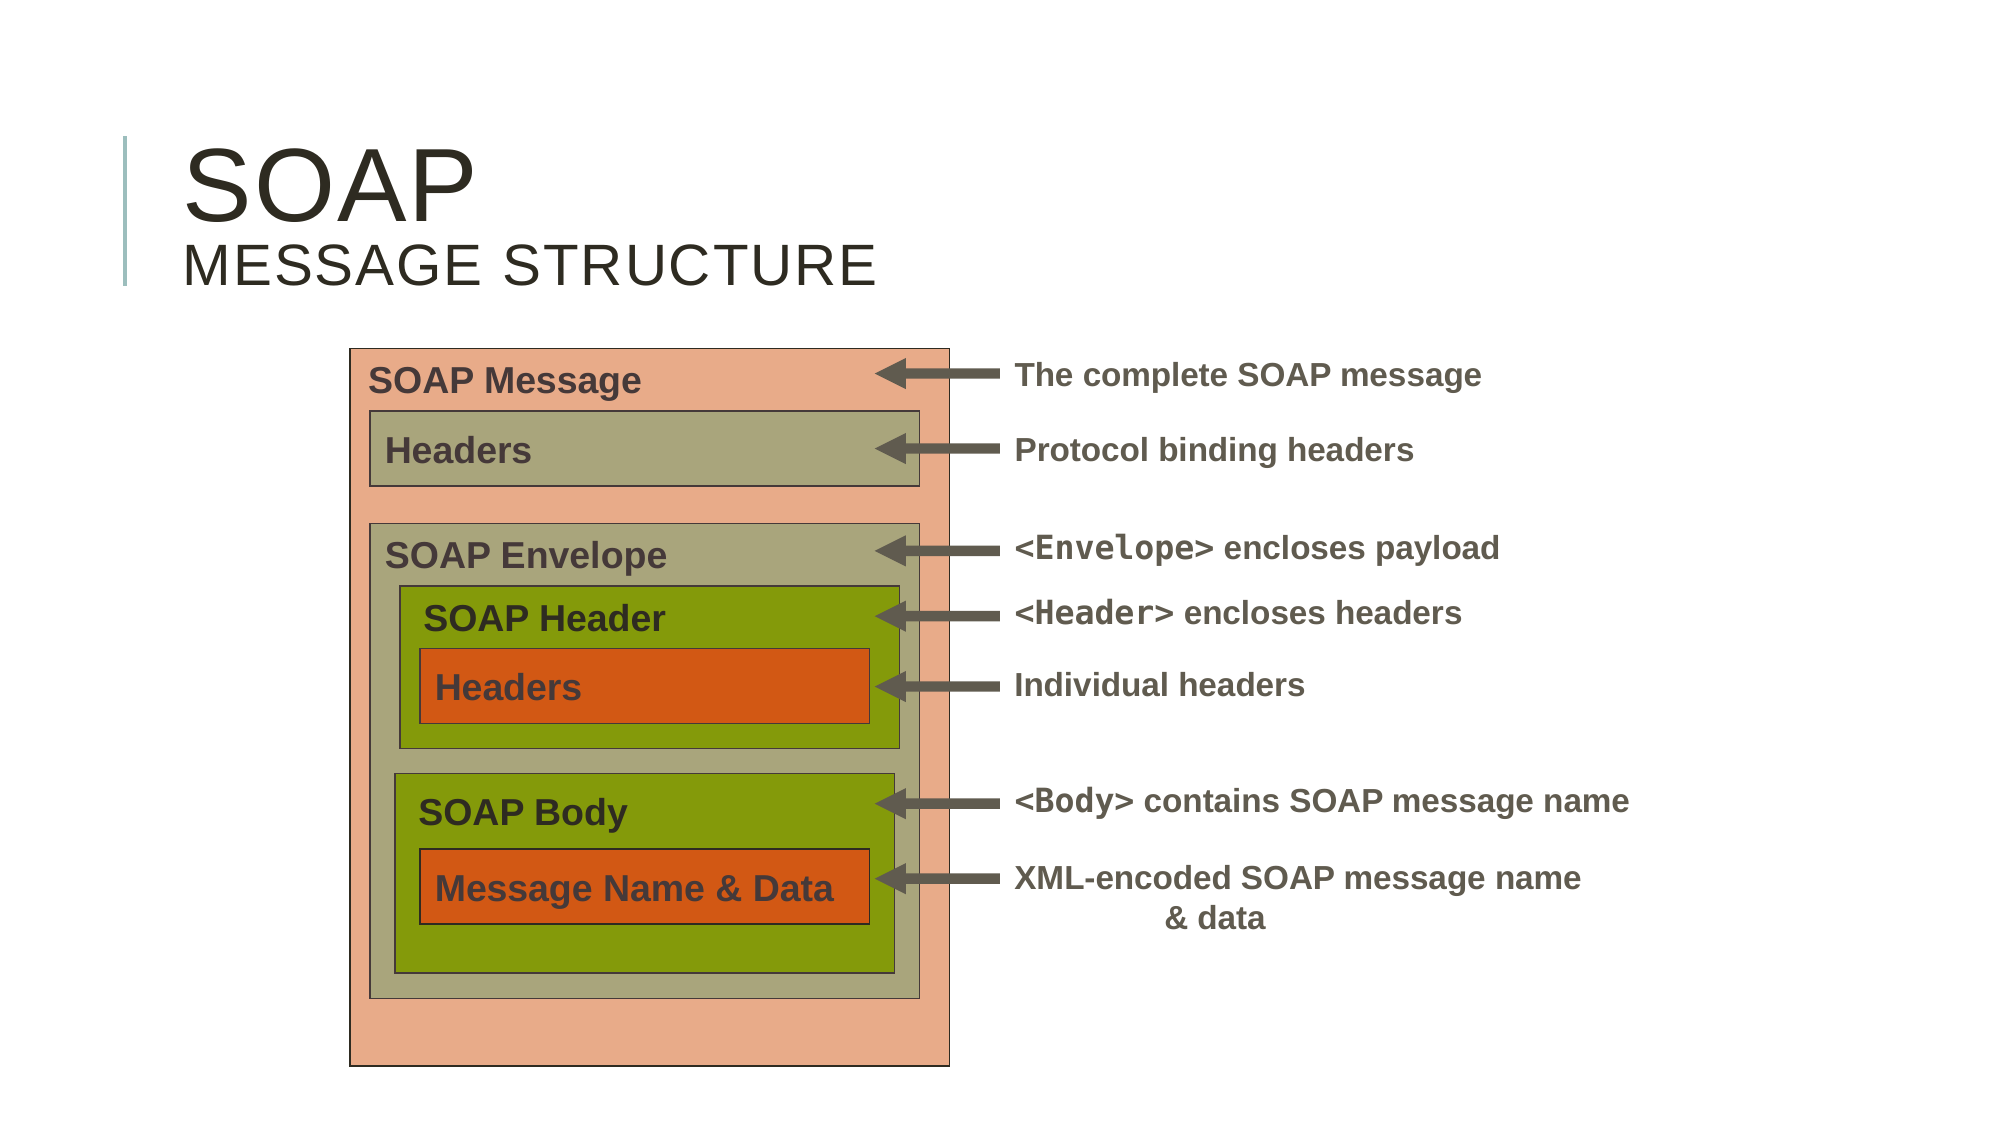

# SOAP Message Structure
The complete SOAP message
SOAP Message

Protocol binding headers
Headers

<Envelope> encloses payload
SOAP Envelope

<Header> encloses headers
SOAP Header

Individual headers
Headers

<Body> contains SOAP message name
SOAP Body

Message Name & Data
XML-encoded SOAP message name
	& data